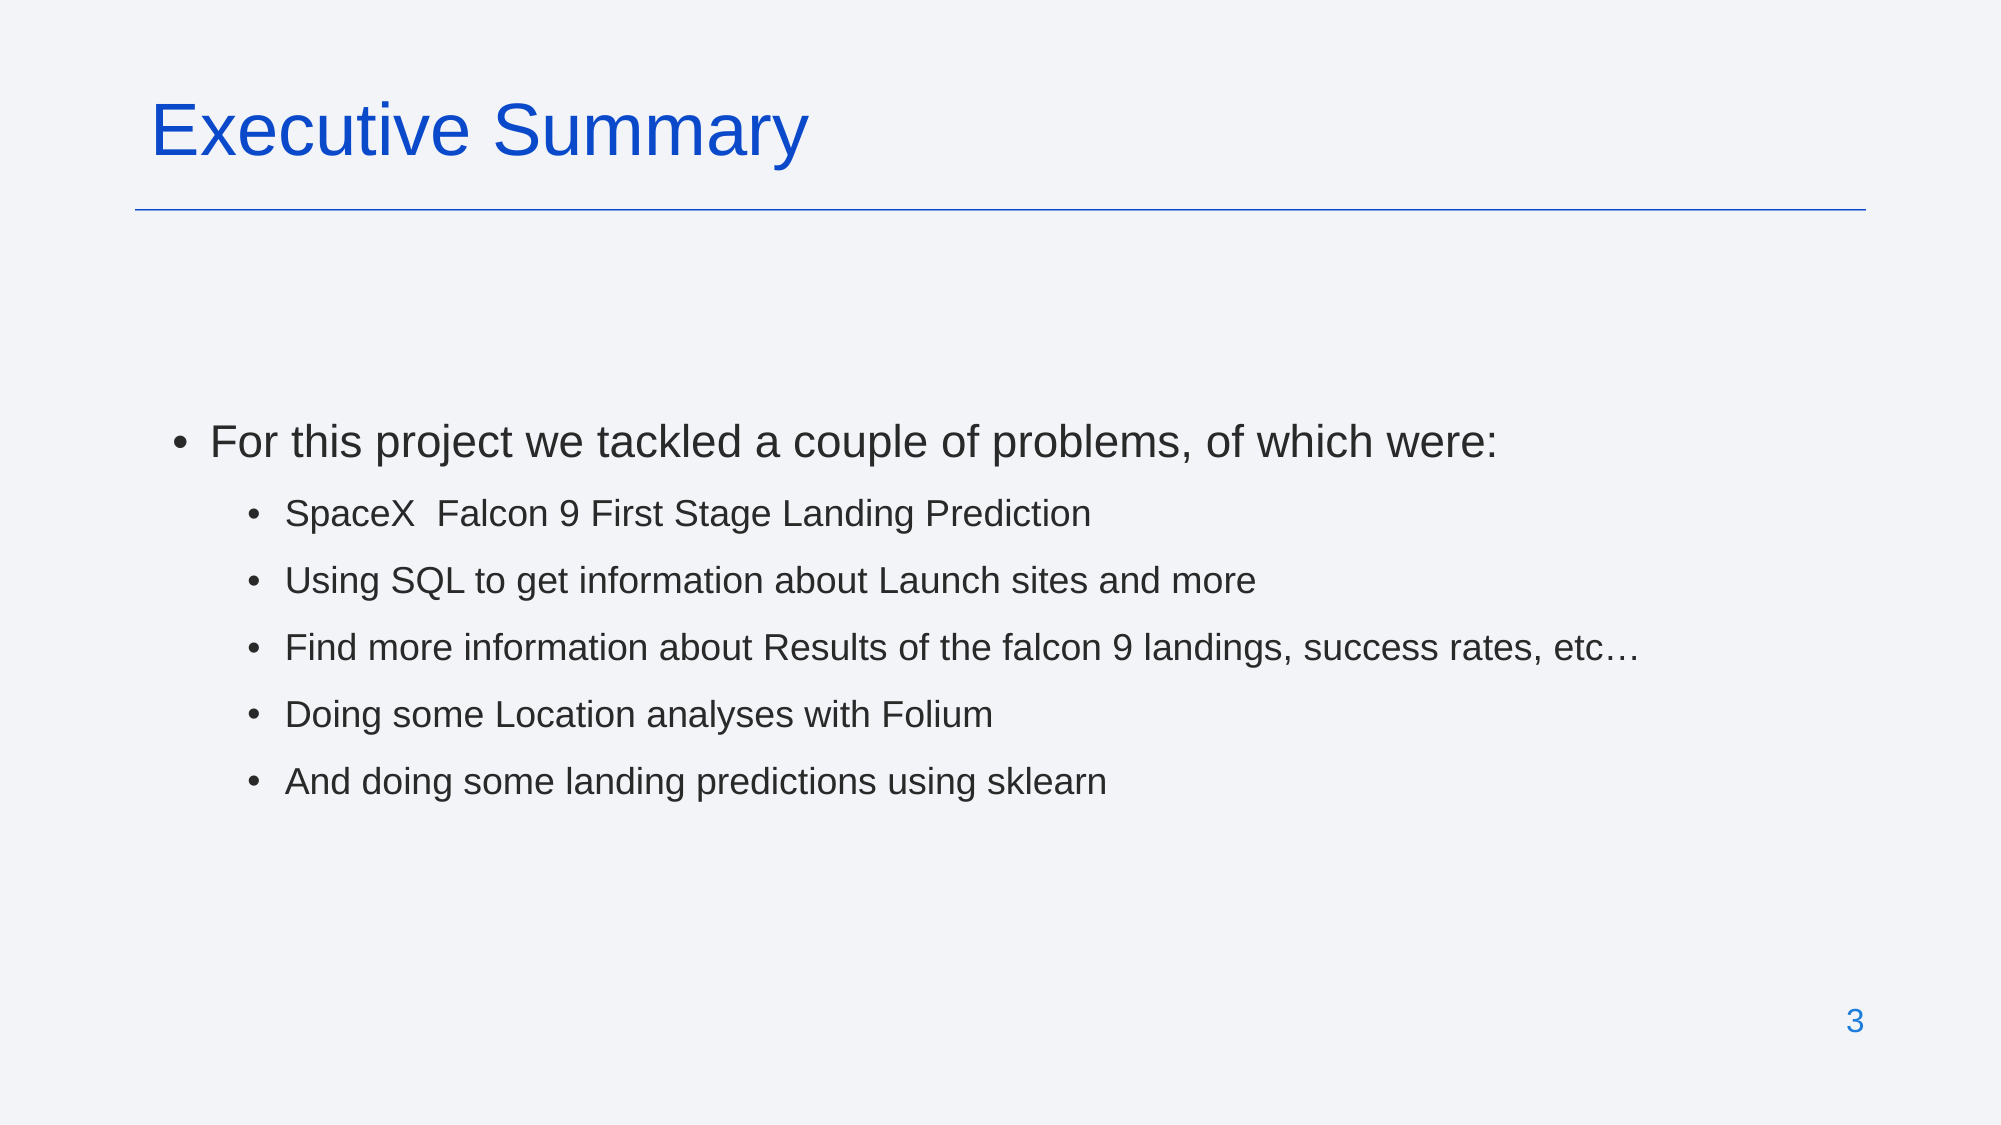

Executive Summary
For this project we tackled a couple of problems, of which were:
SpaceX  Falcon 9 First Stage Landing Prediction
Using SQL to get information about Launch sites and more
Find more information about Results of the falcon 9 landings, success rates, etc…
Doing some Location analyses with Folium
And doing some landing predictions using sklearn
3